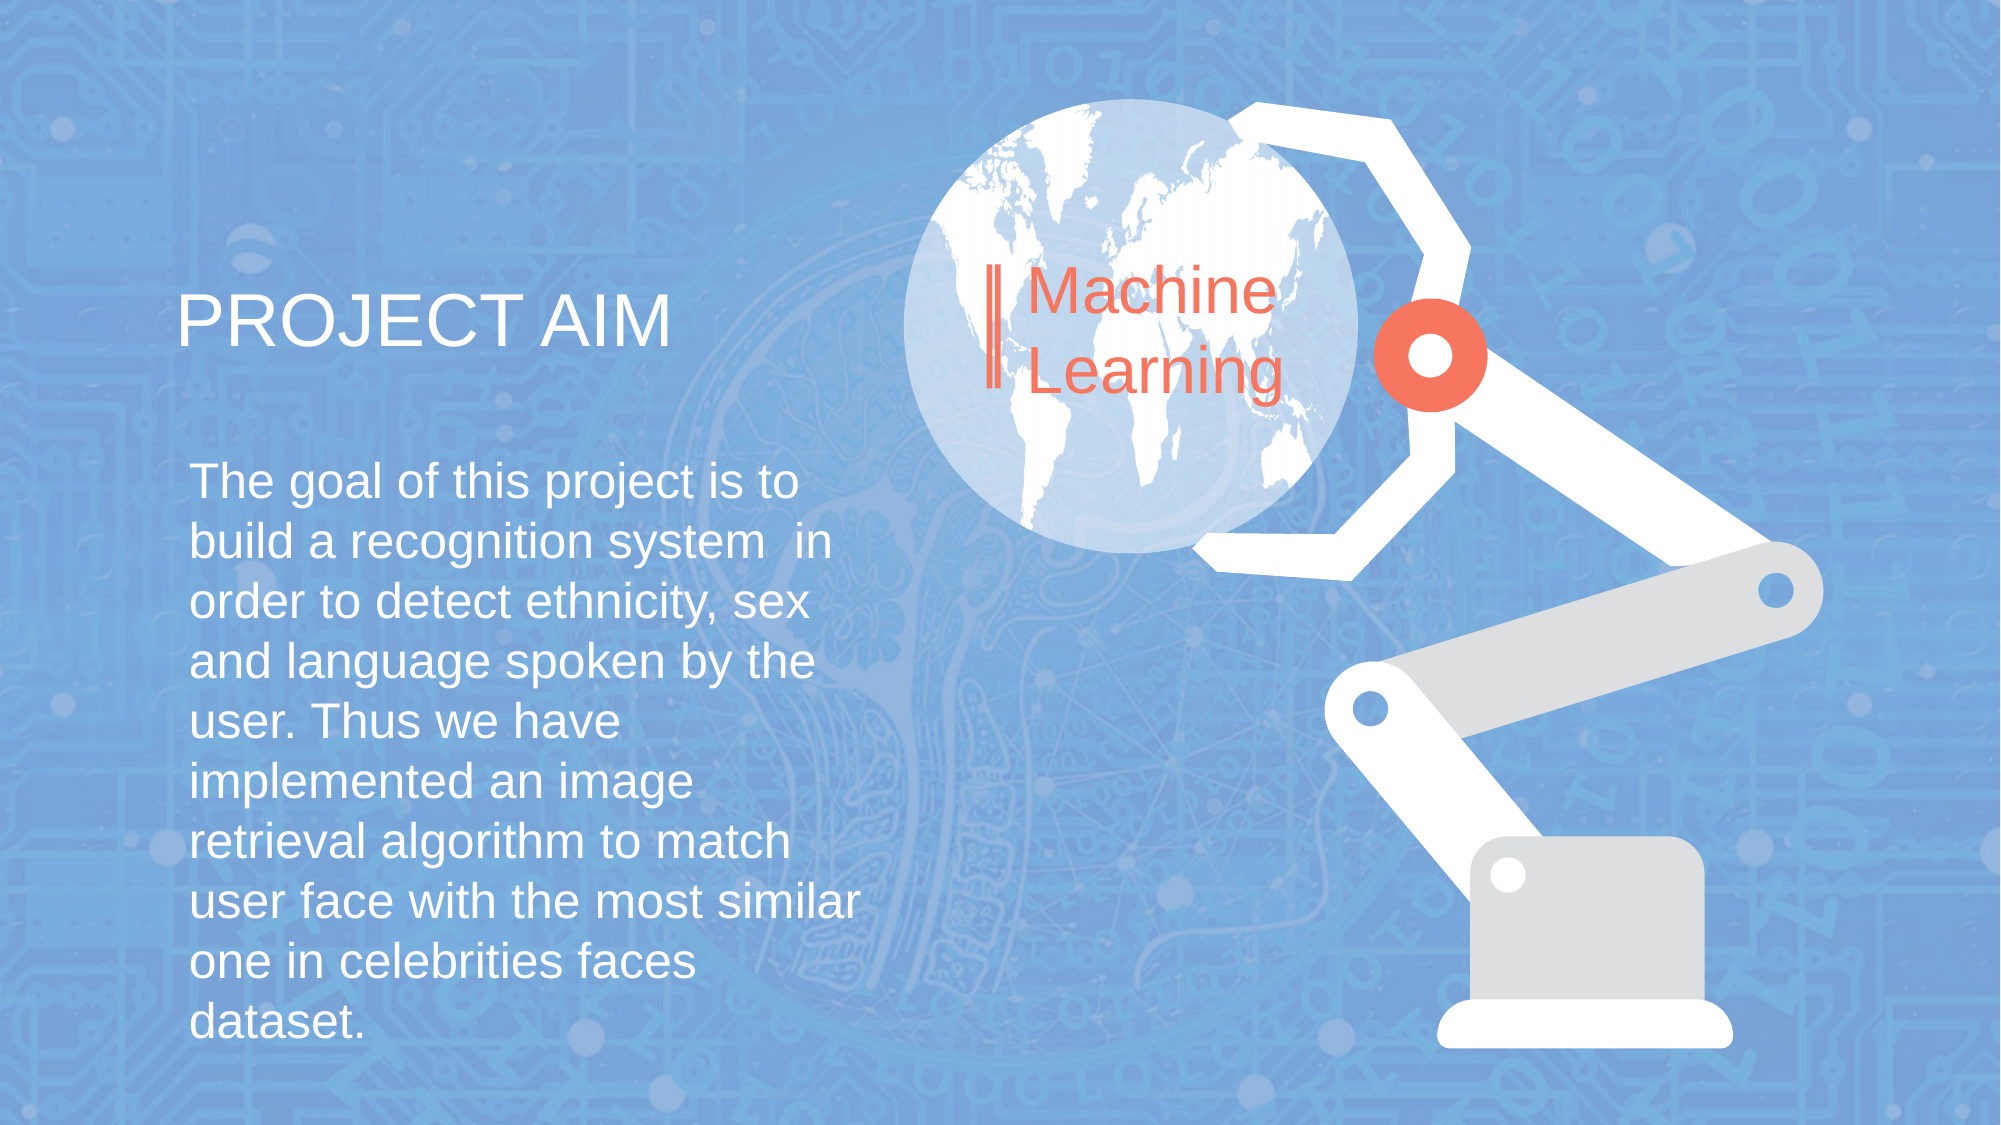

Machine Learning
PROJECT AIM

The goal of this project is to build a recognition system  in order to detect ethnicity, sex and language spoken by the user. Thus we have implemented an image retrieval algorithm to match user face with the most similar one in celebrities faces dataset.